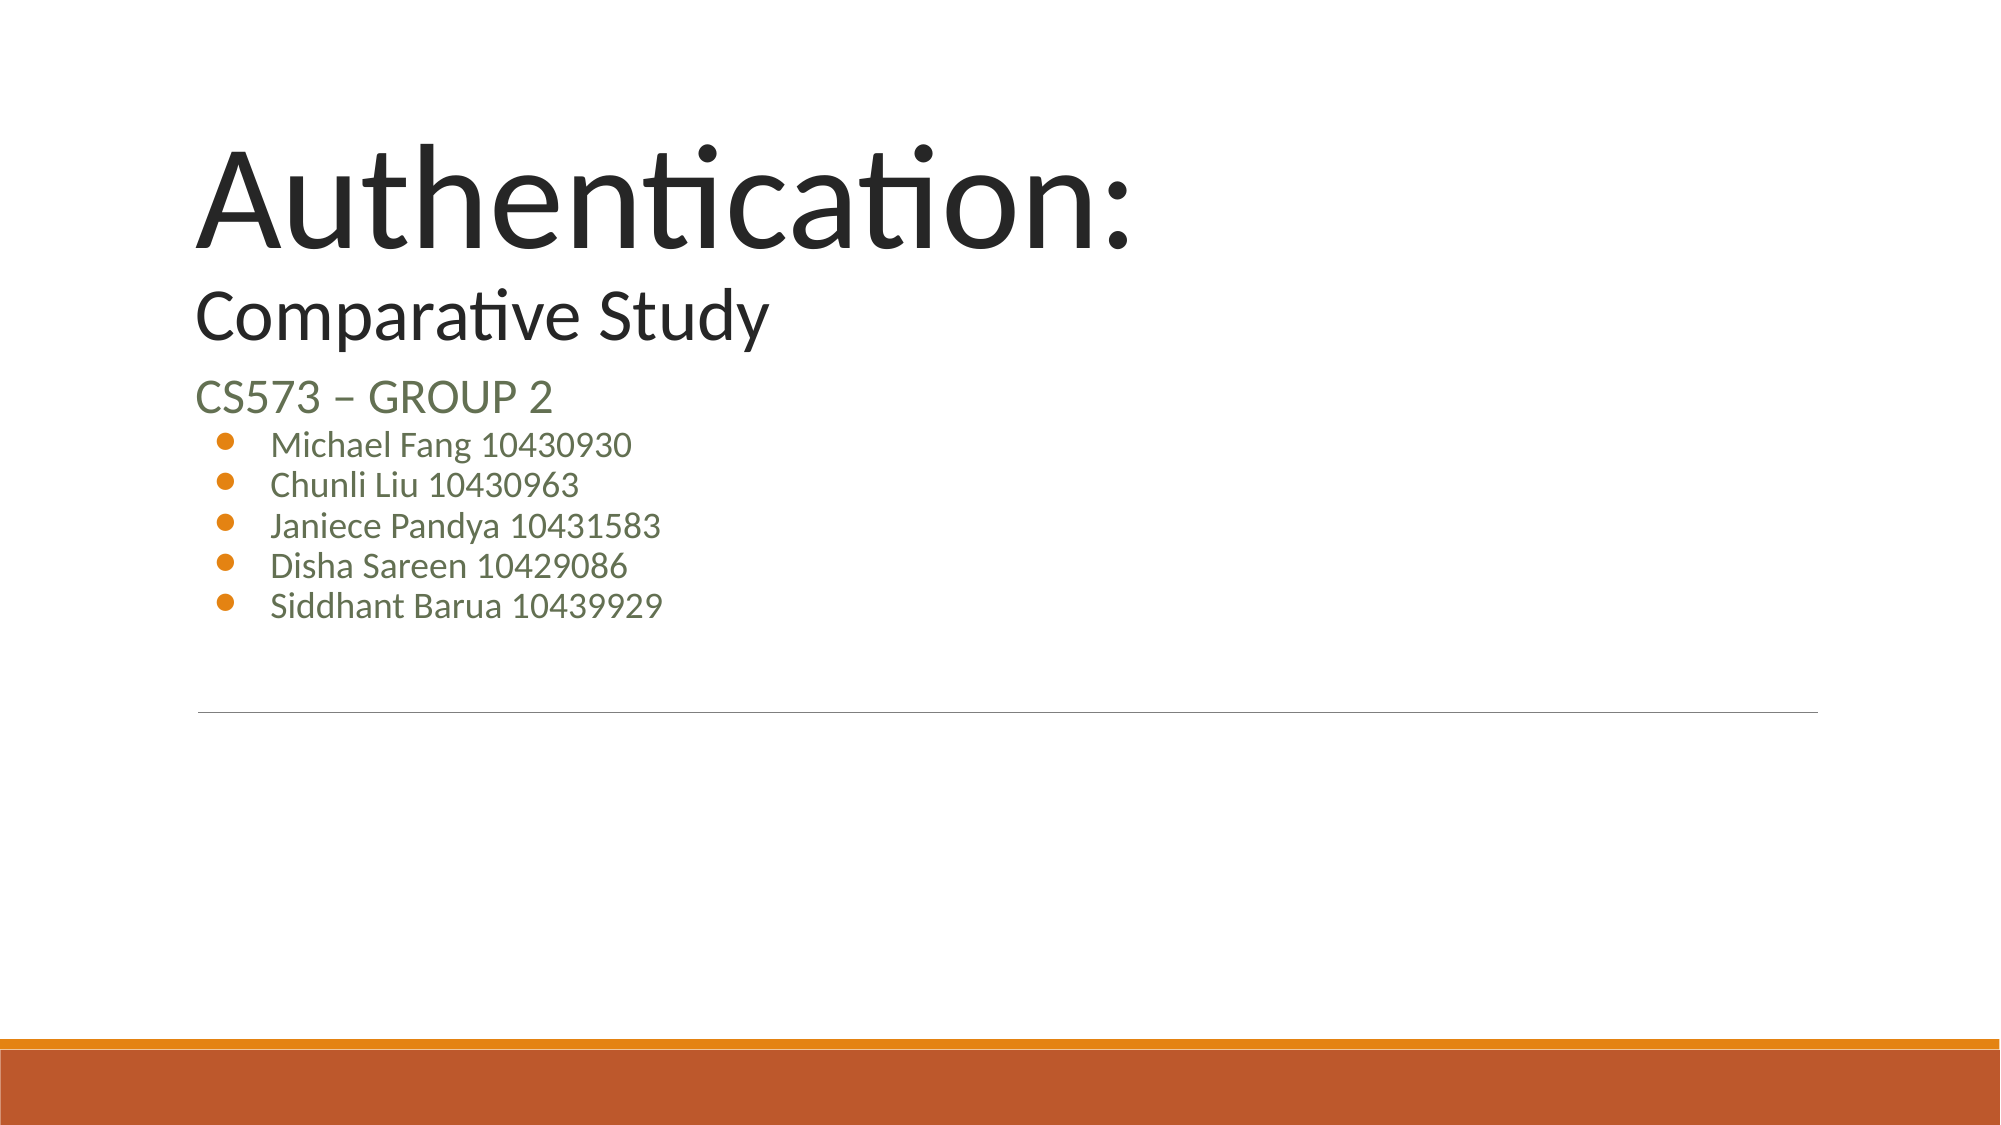

# Authentication: Comparative Study
CS573 – GROUP 2
Michael Fang 10430930
Chunli Liu 10430963
Janiece Pandya 10431583
Disha Sareen 10429086
Siddhant Barua 10439929